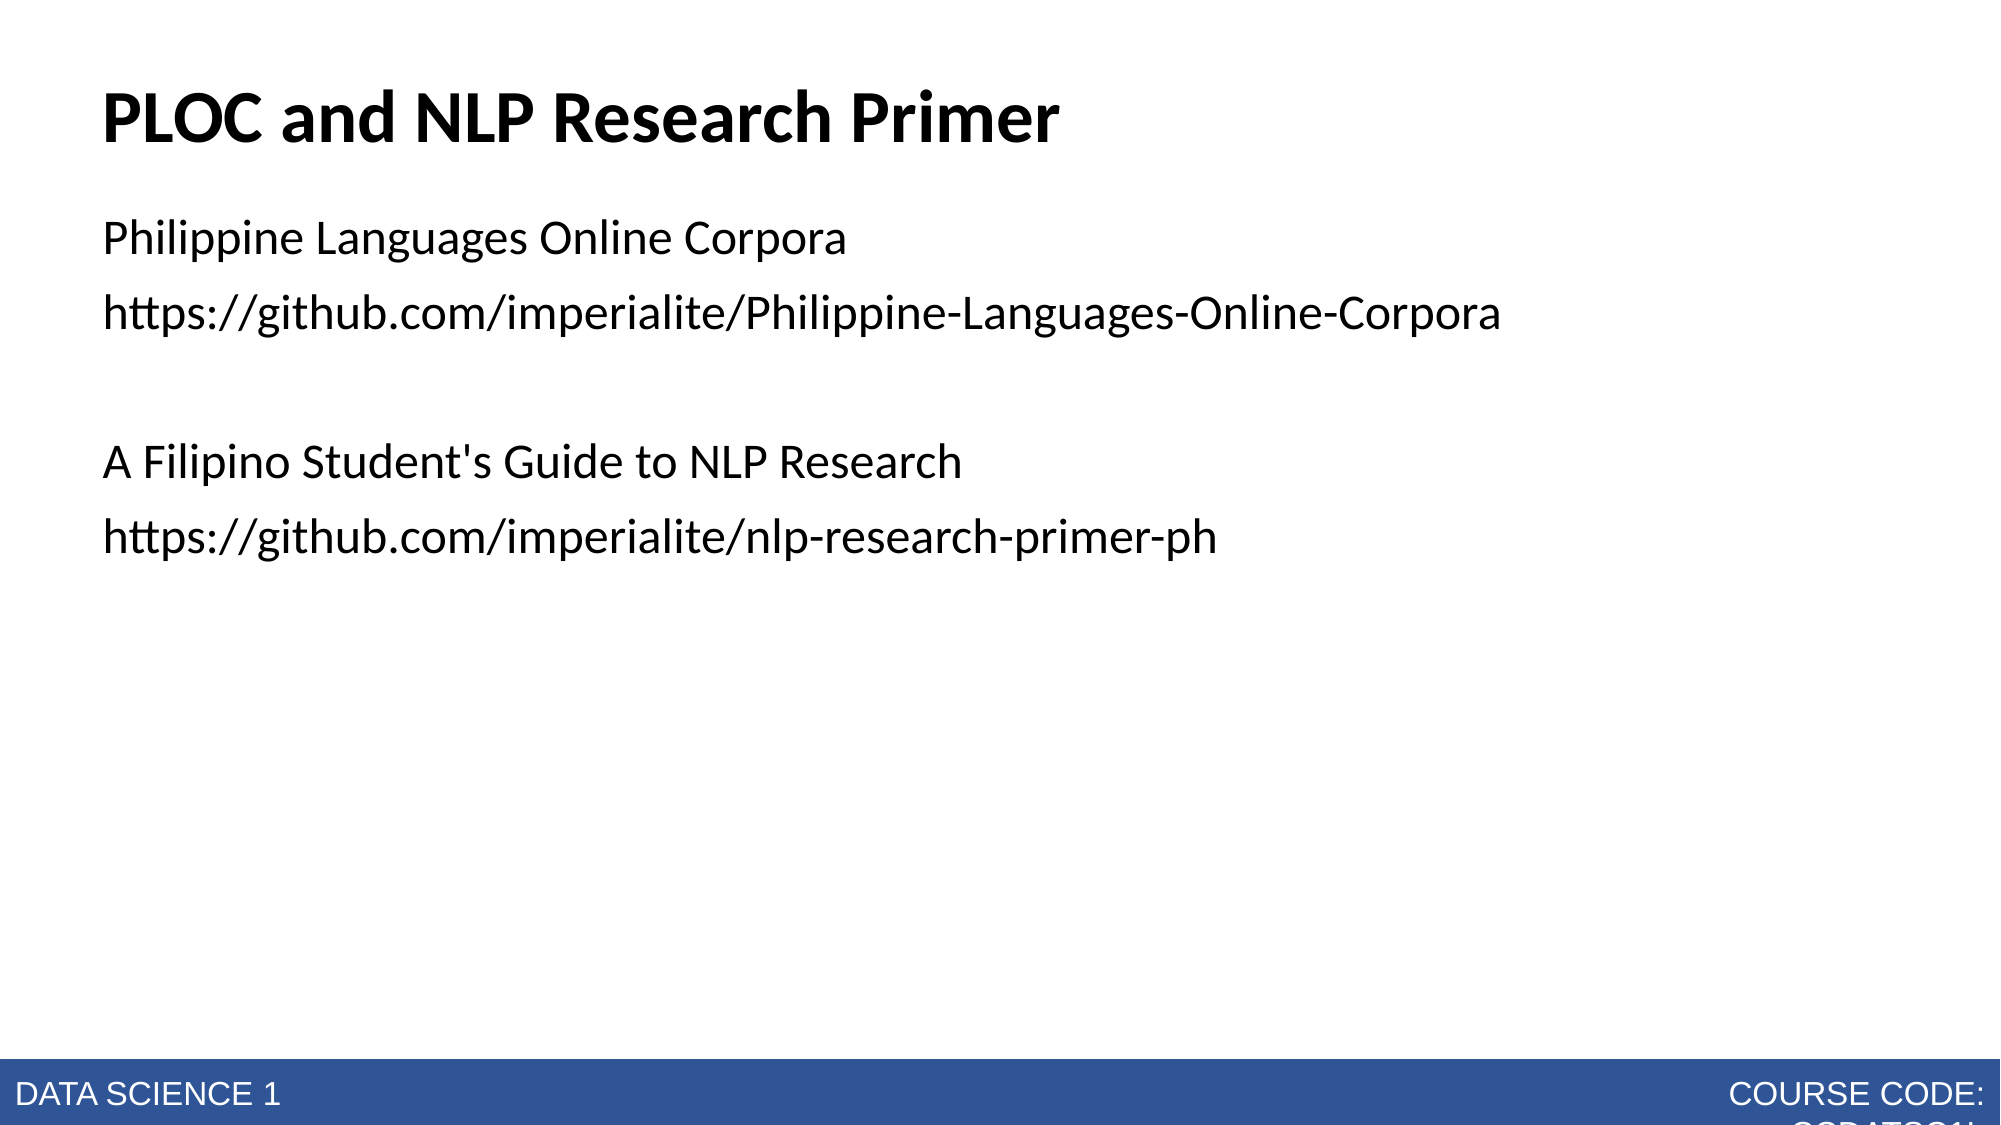

# PLOC and NLP Research Primer
Philippine Languages Online Corpora
https://github.com/imperialite/Philippine-Languages-Online-Corpora

A Filipino Student's Guide to NLP Research
https://github.com/imperialite/nlp-research-primer-ph
Introduction to the Science of Data

Joseph Marvin R. Imperial
DATA SCIENCE 1
NU College of Computing and Information Technologies
COURSE CODE: CCDATSC1L